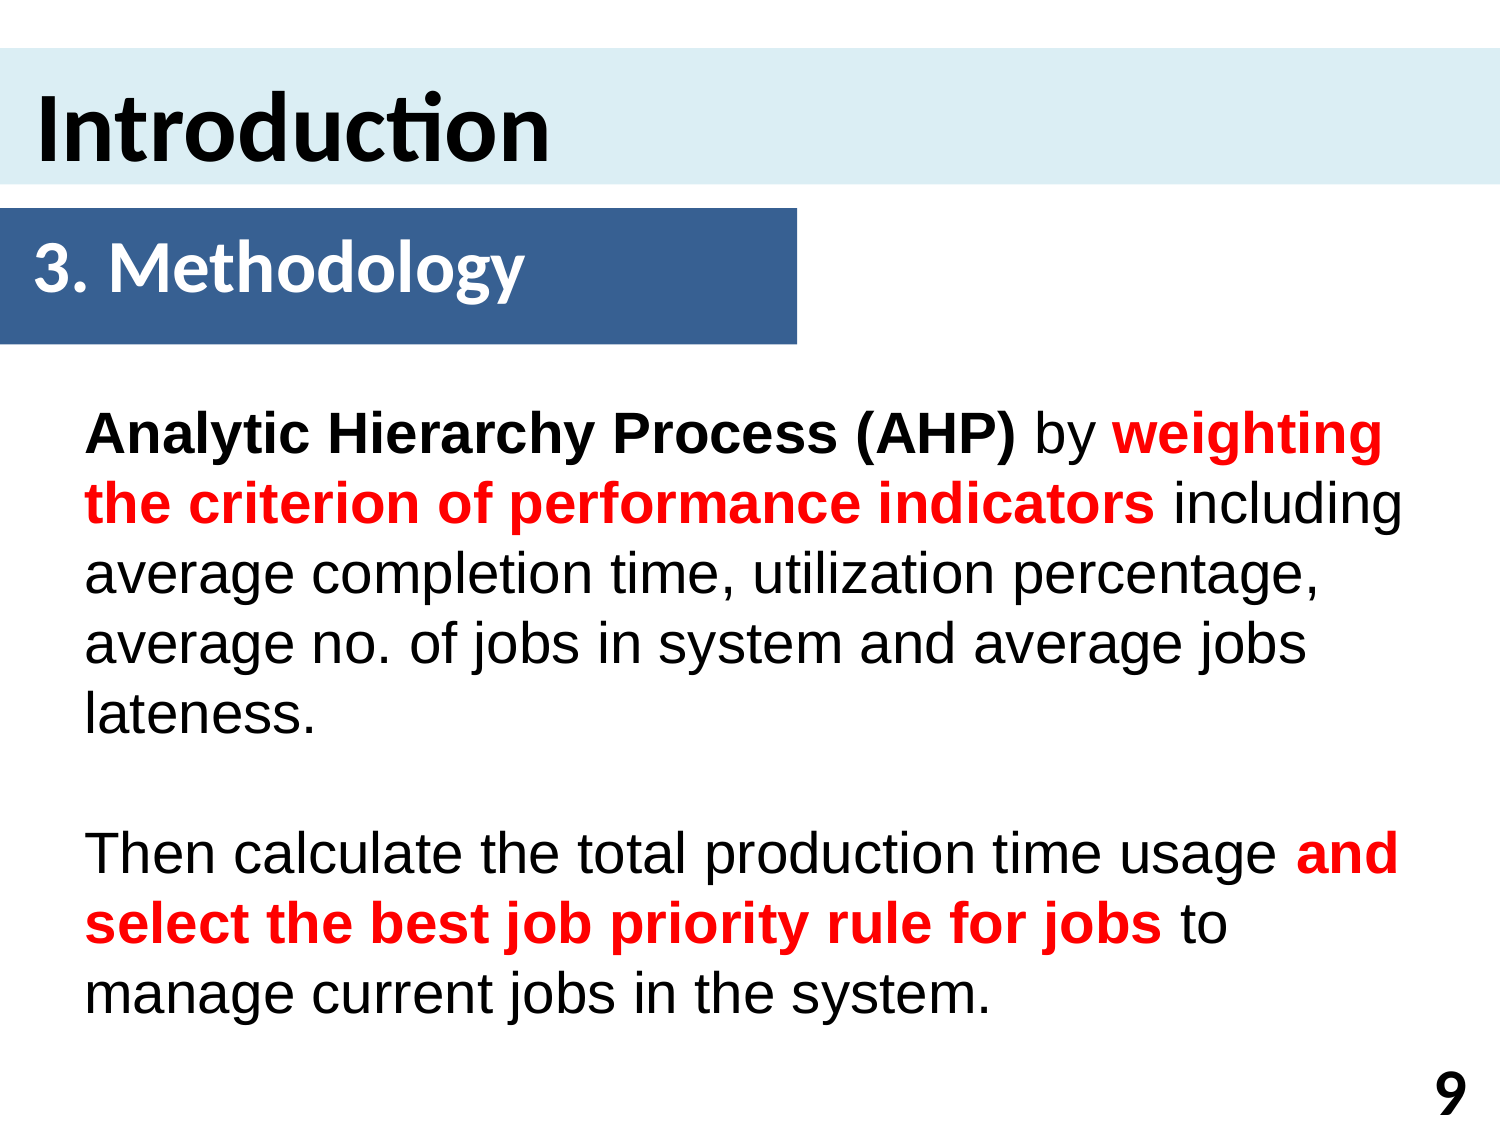

Introduction

3. Methodology
Analytic Hierarchy Process (AHP) by weighting the criterion of performance indicators including average completion time, utilization percentage, average no. of jobs in system and average jobs lateness.

Then calculate the total production time usage and select the best job priority rule for jobs to manage current jobs in the system.
9